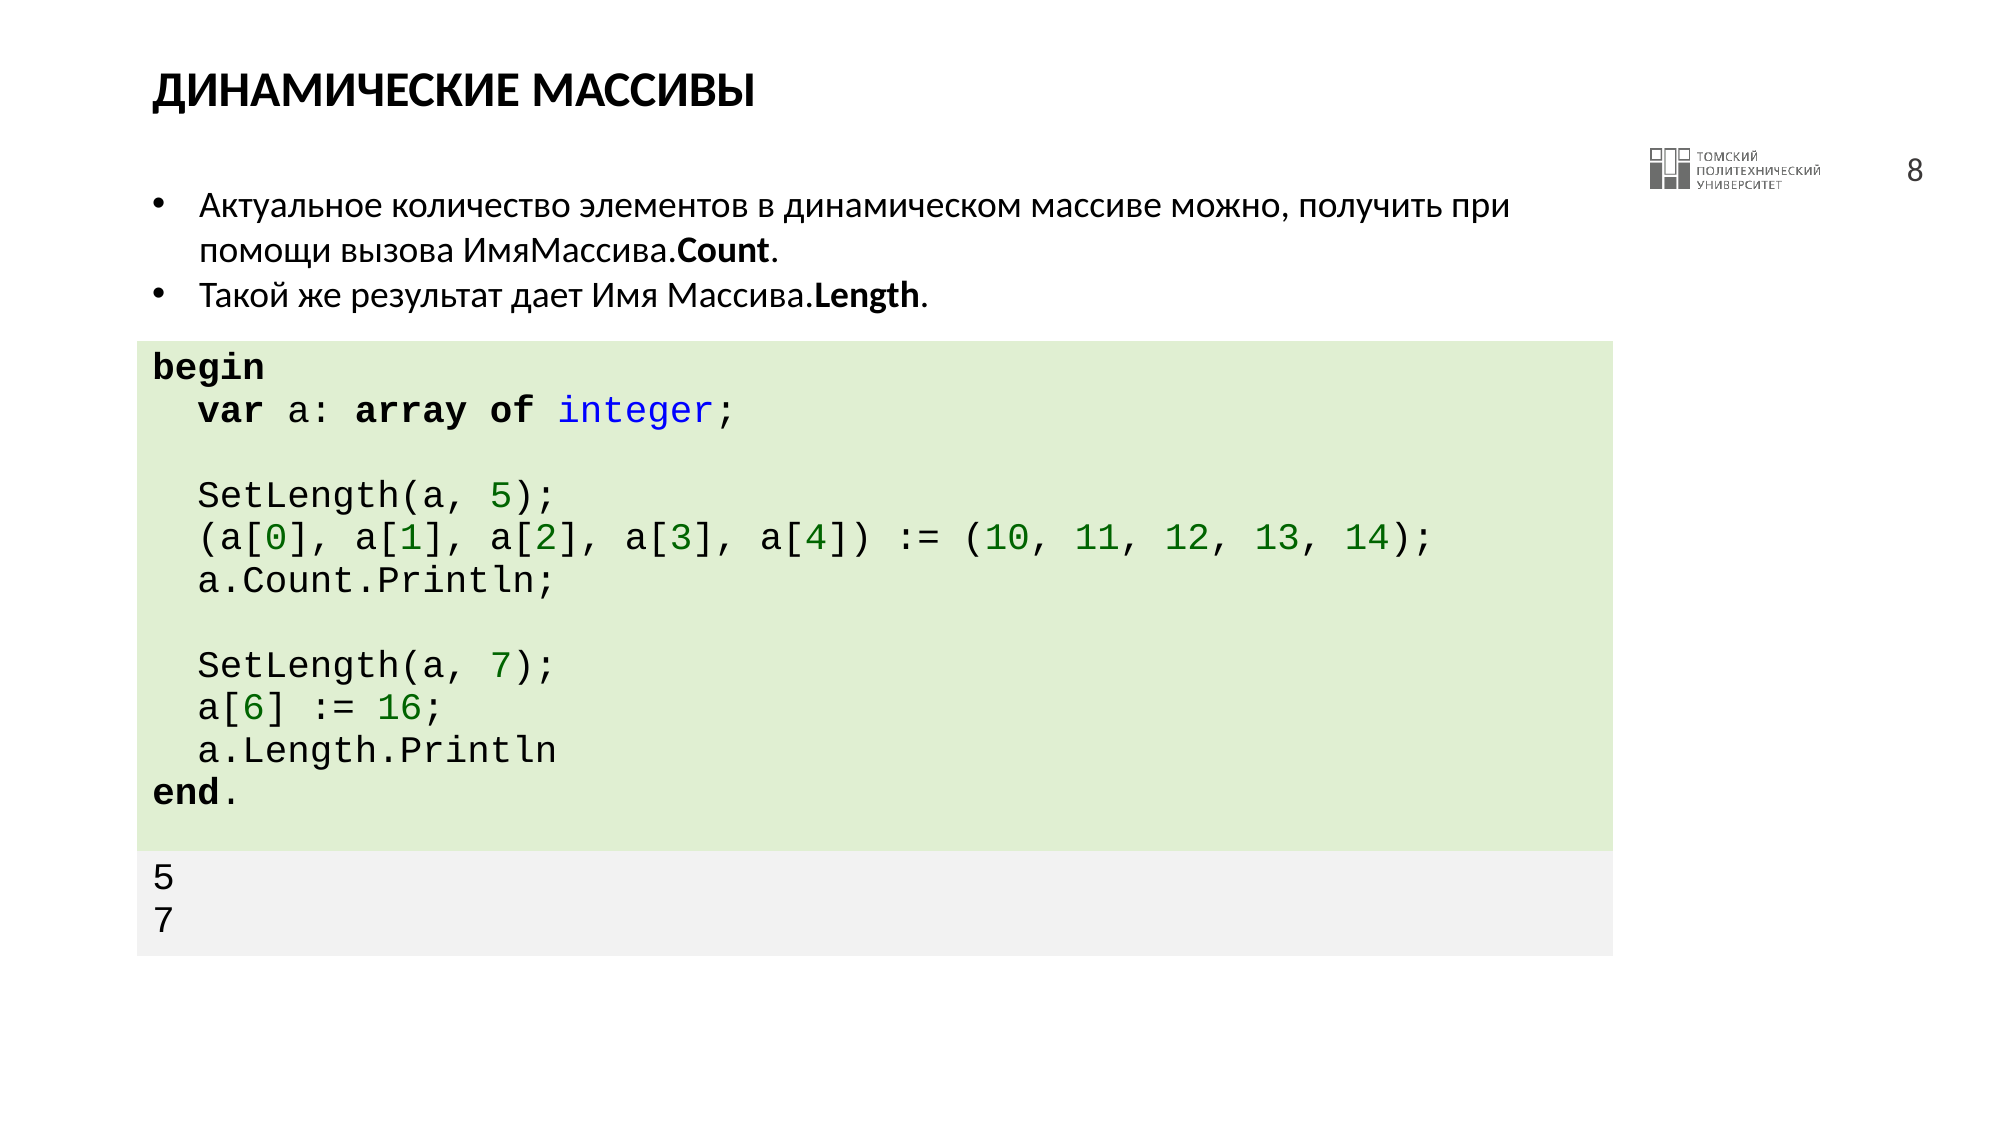

# ДИНАМИЧЕСКИЕ МАССИВЫ
Актуальное количество элементов в динамическом массиве можно, получить при помощи вызова ИмяМассива.Count.
Такой же результат дает Имя Массива.Length.
| begin var a: array of integer; SetLength(a, 5); (a[0], a[1], a[2], a[3], a[4]) := (10, 11, 12, 13, 14); a.Count.Println; SetLength(a, 7); a[6] := 16; a.Length.Println end. |
| --- |
| 5 7 |